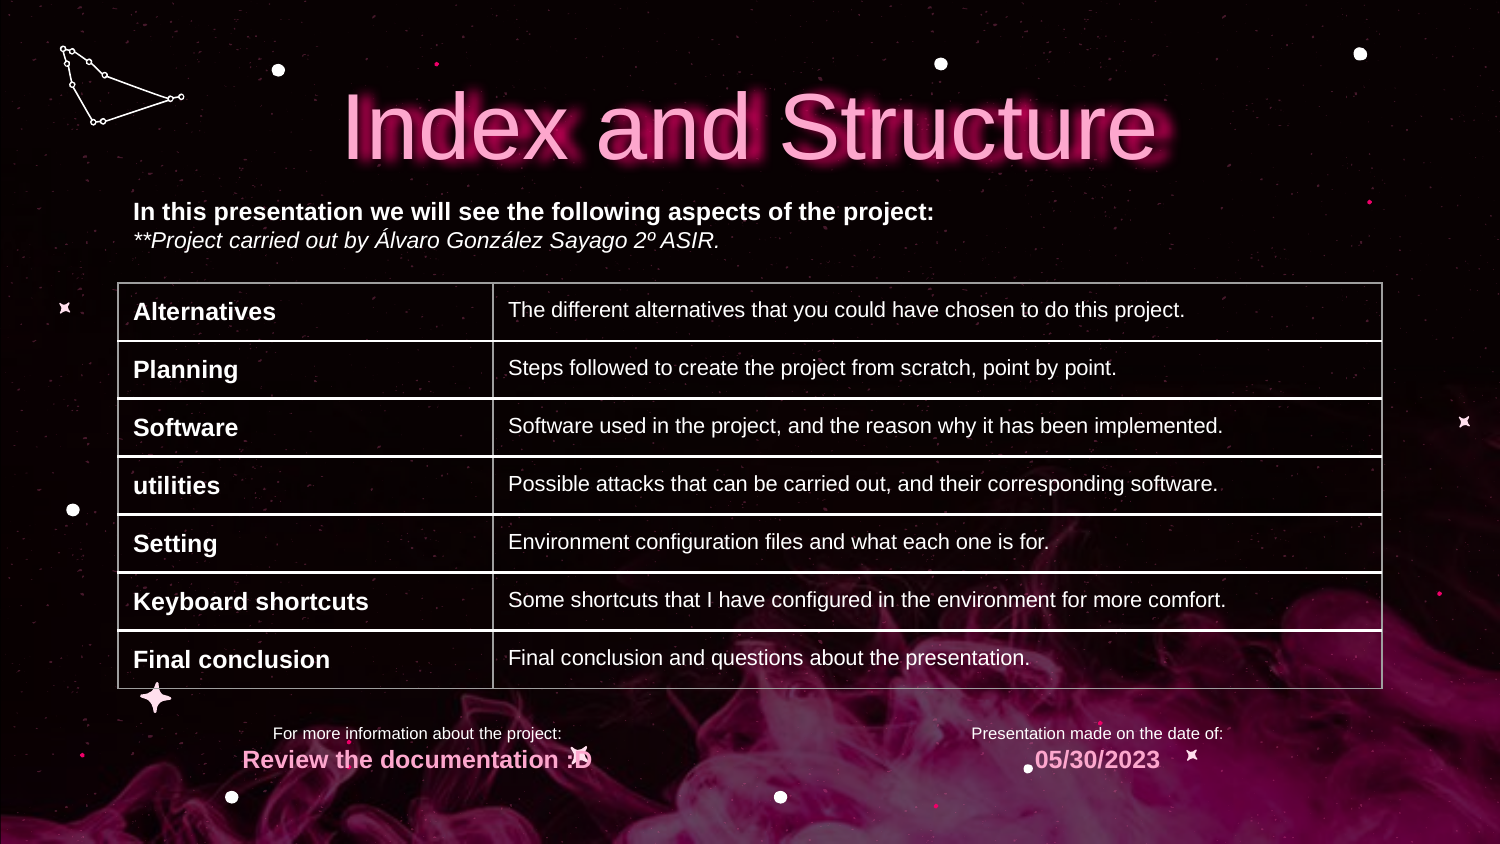

# Index and Structure
In this presentation we will see the following aspects of the project:
**Project carried out by Álvaro González Sayago 2º ASIR.

| Alternatives | The different alternatives that you could have chosen to do this project. |
| --- | --- |
| Planning | Steps followed to create the project from scratch, point by point. |
| Software | Software used in the project, and the reason why it has been implemented. |
| utilities | Possible attacks that can be carried out, and their corresponding software. |
| Setting | Environment configuration files and what each one is for. |
| Keyboard shortcuts | Some shortcuts that I have configured in the environment for more comfort. |
| Final conclusion | Final conclusion and questions about the presentation. |

For more information about the project:
Review the documentation :D
Presentation made on the date of:
05/30/2023